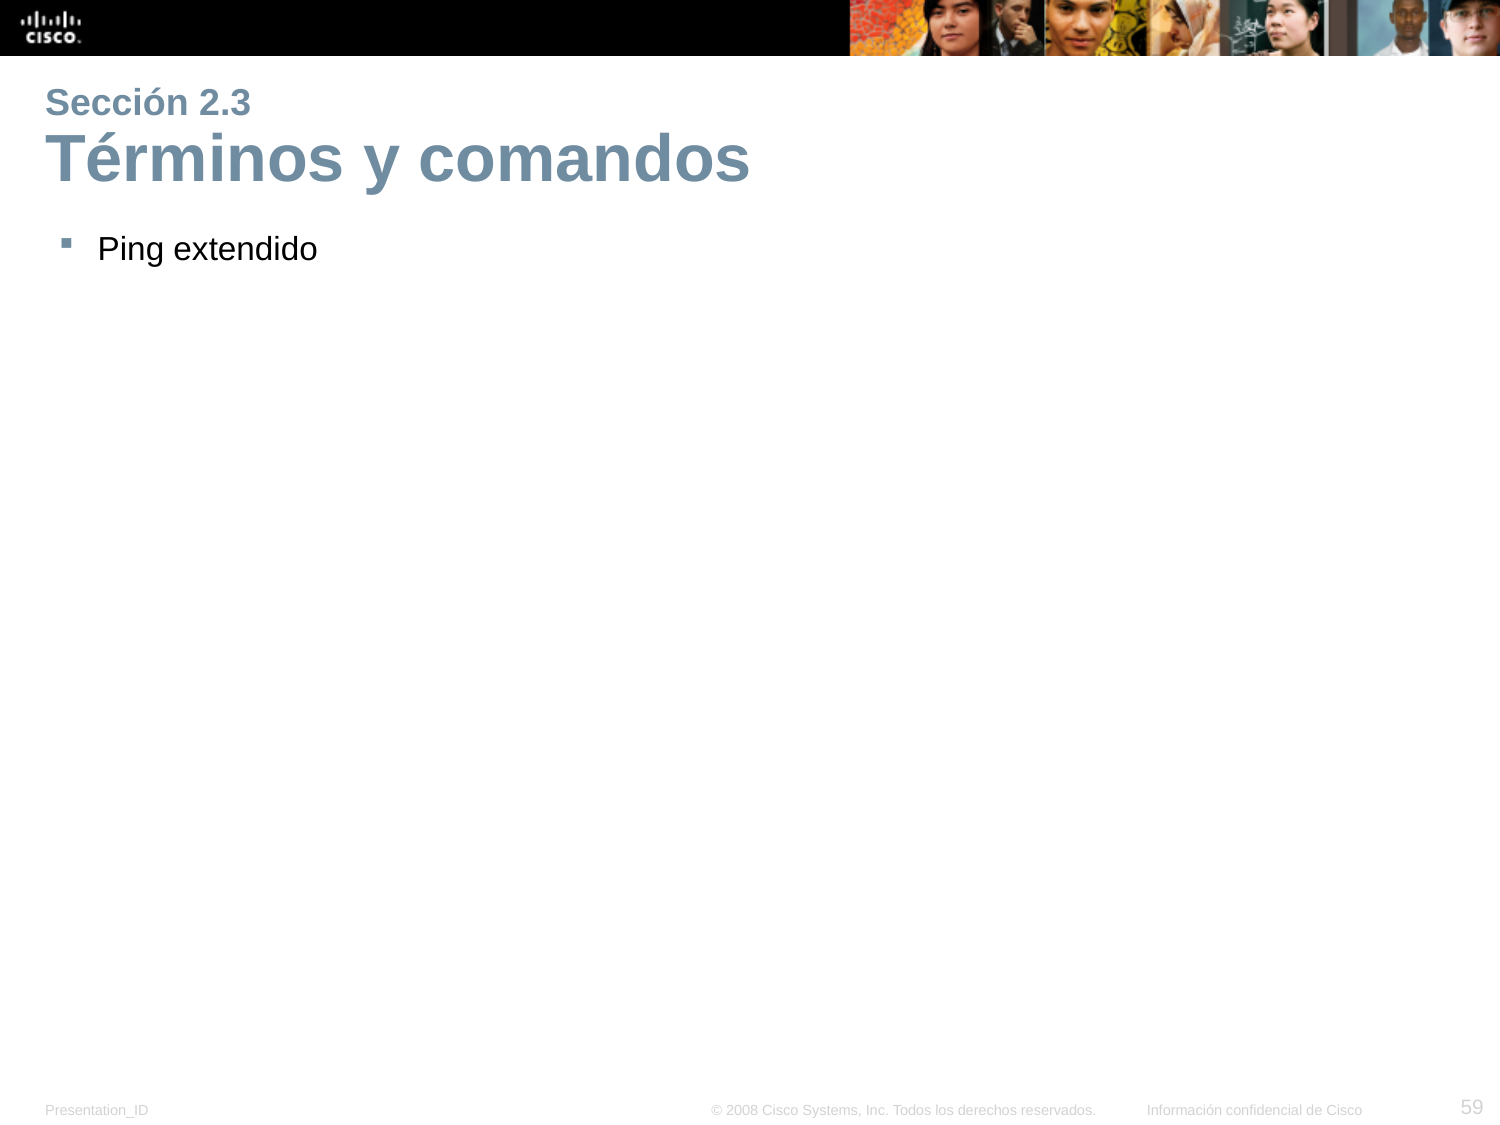

# Sección 2.3 Términos y comandos
Ping extendido